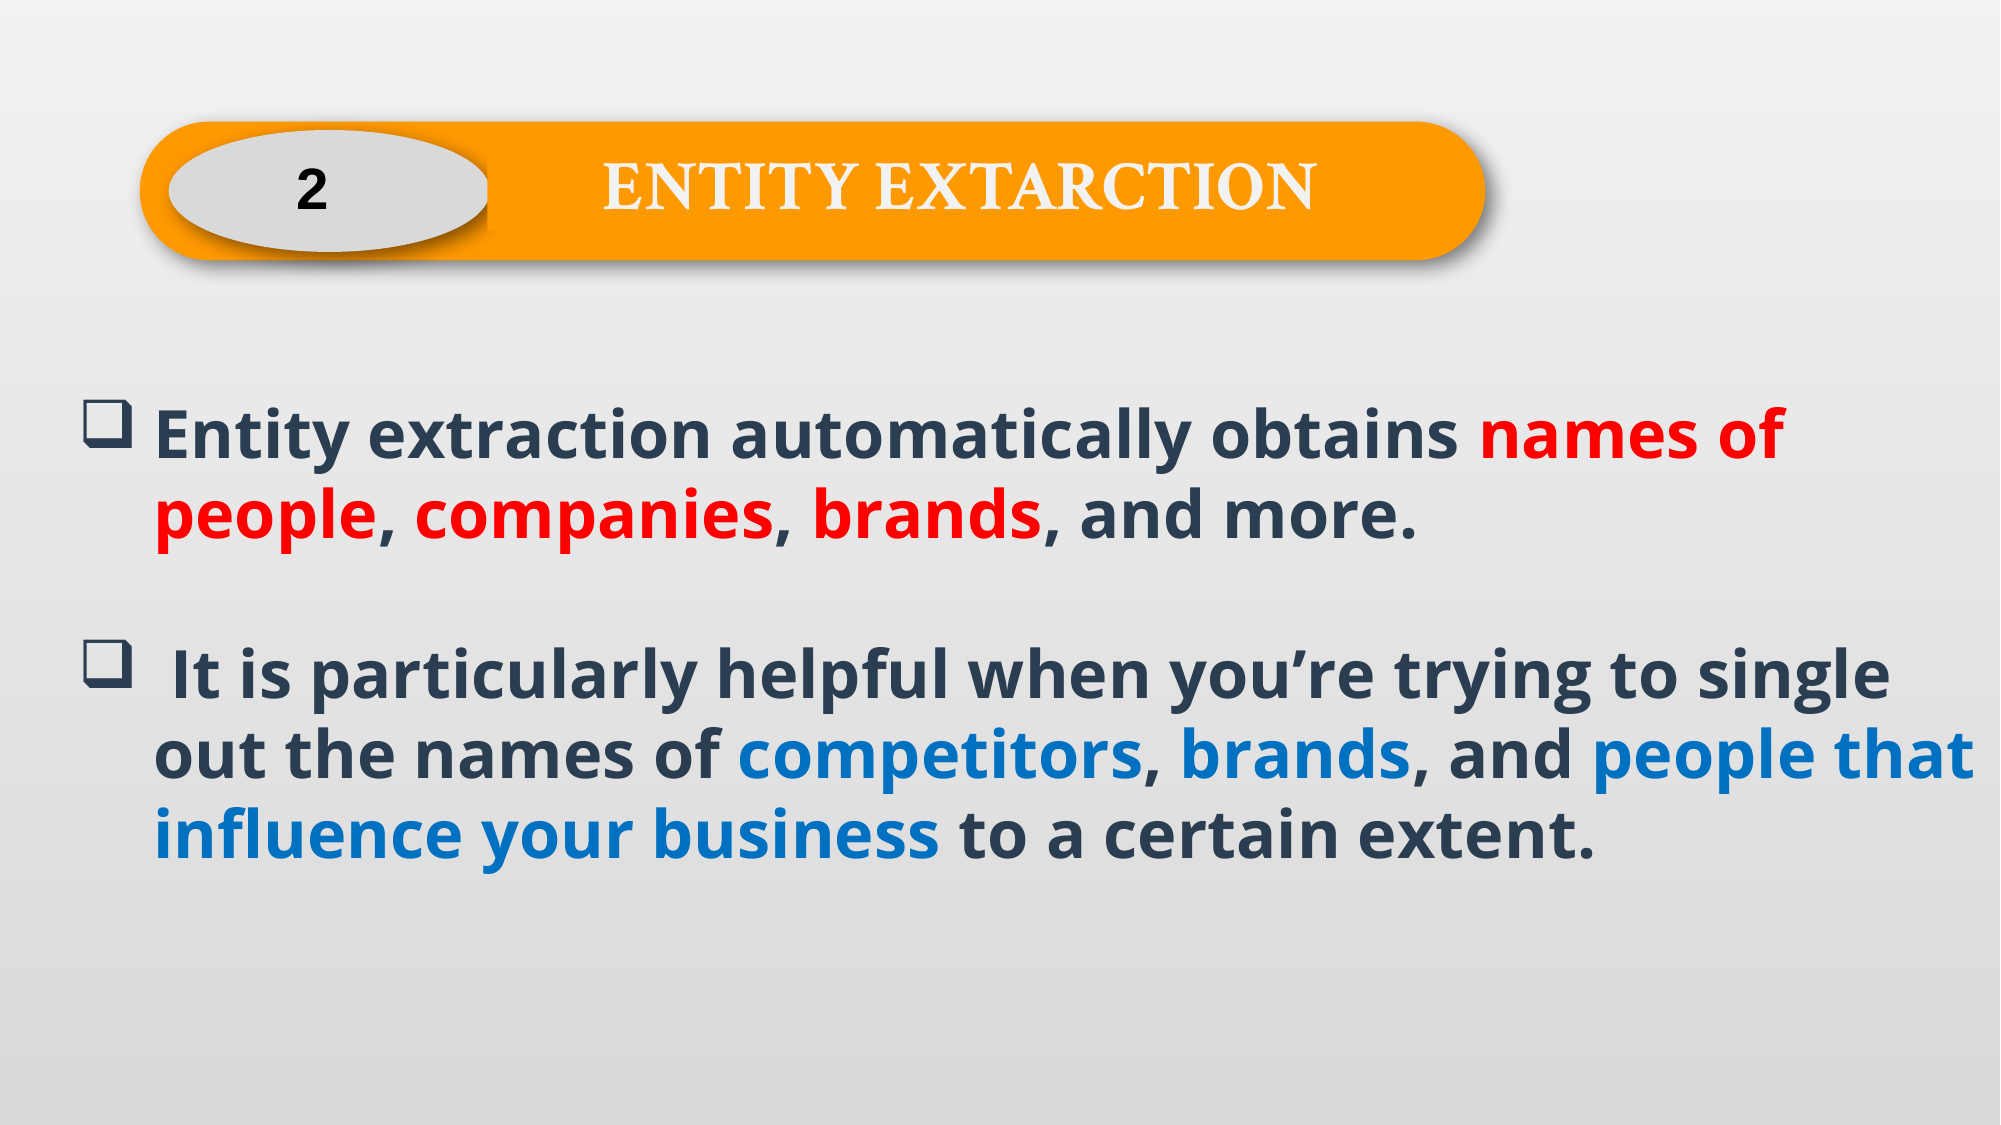

ENTITY EXTARCTION
2
Entity extraction automatically obtains names of people, companies, brands, and more.

 It is particularly helpful when you’re trying to single out the names of competitors, brands, and people that influence your business to a certain extent.